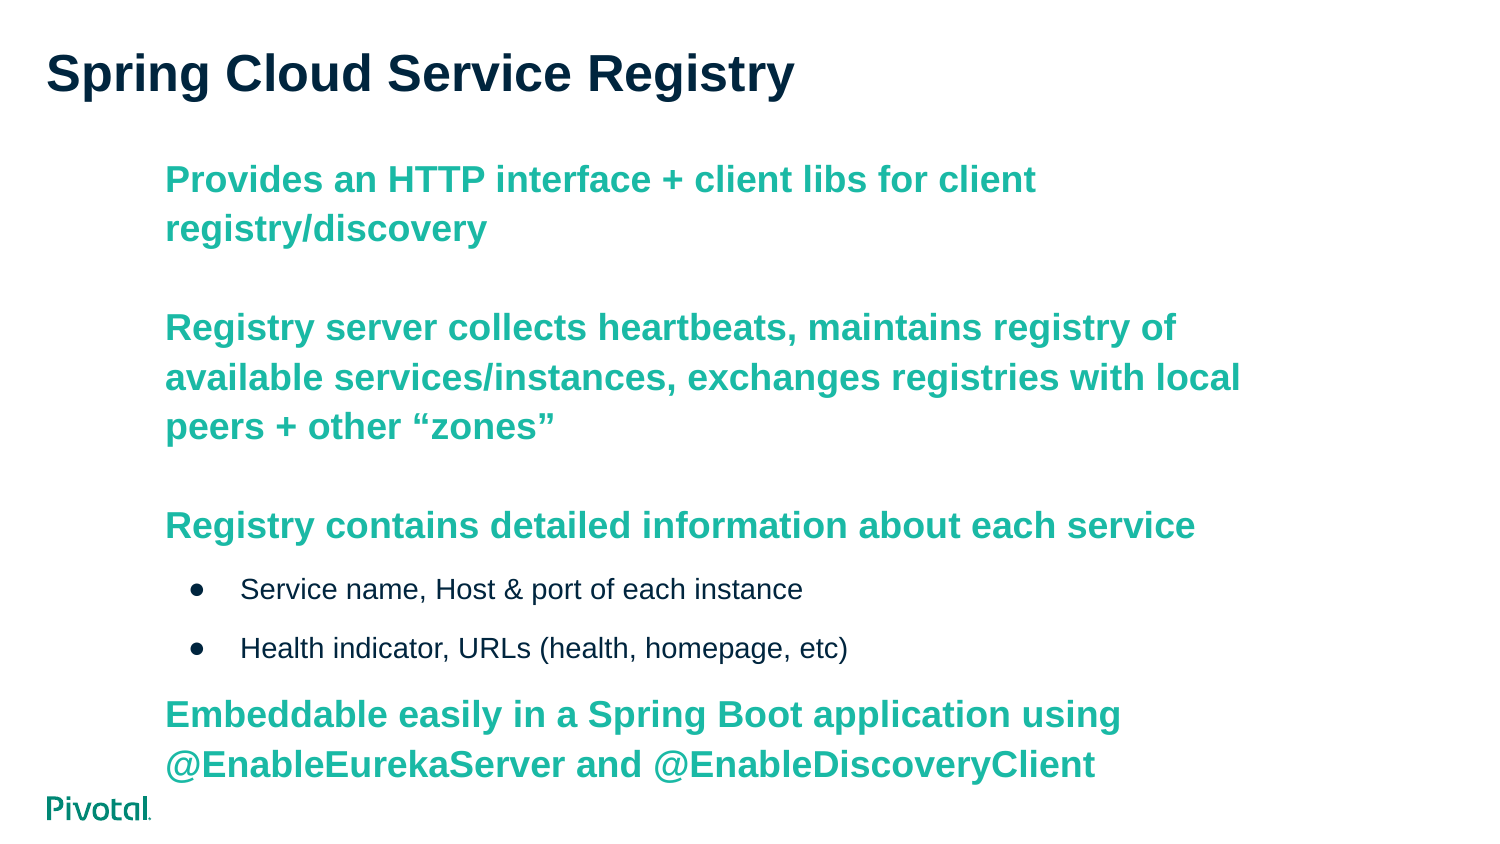

# Spring Cloud Service Registry
Provides an HTTP interface + client libs for client registry/discovery
Registry server collects heartbeats, maintains registry of available services/instances, exchanges registries with local peers + other “zones”
Registry contains detailed information about each service
Service name, Host & port of each instance
Health indicator, URLs (health, homepage, etc)
Embeddable easily in a Spring Boot application using @EnableEurekaServer and @EnableDiscoveryClient